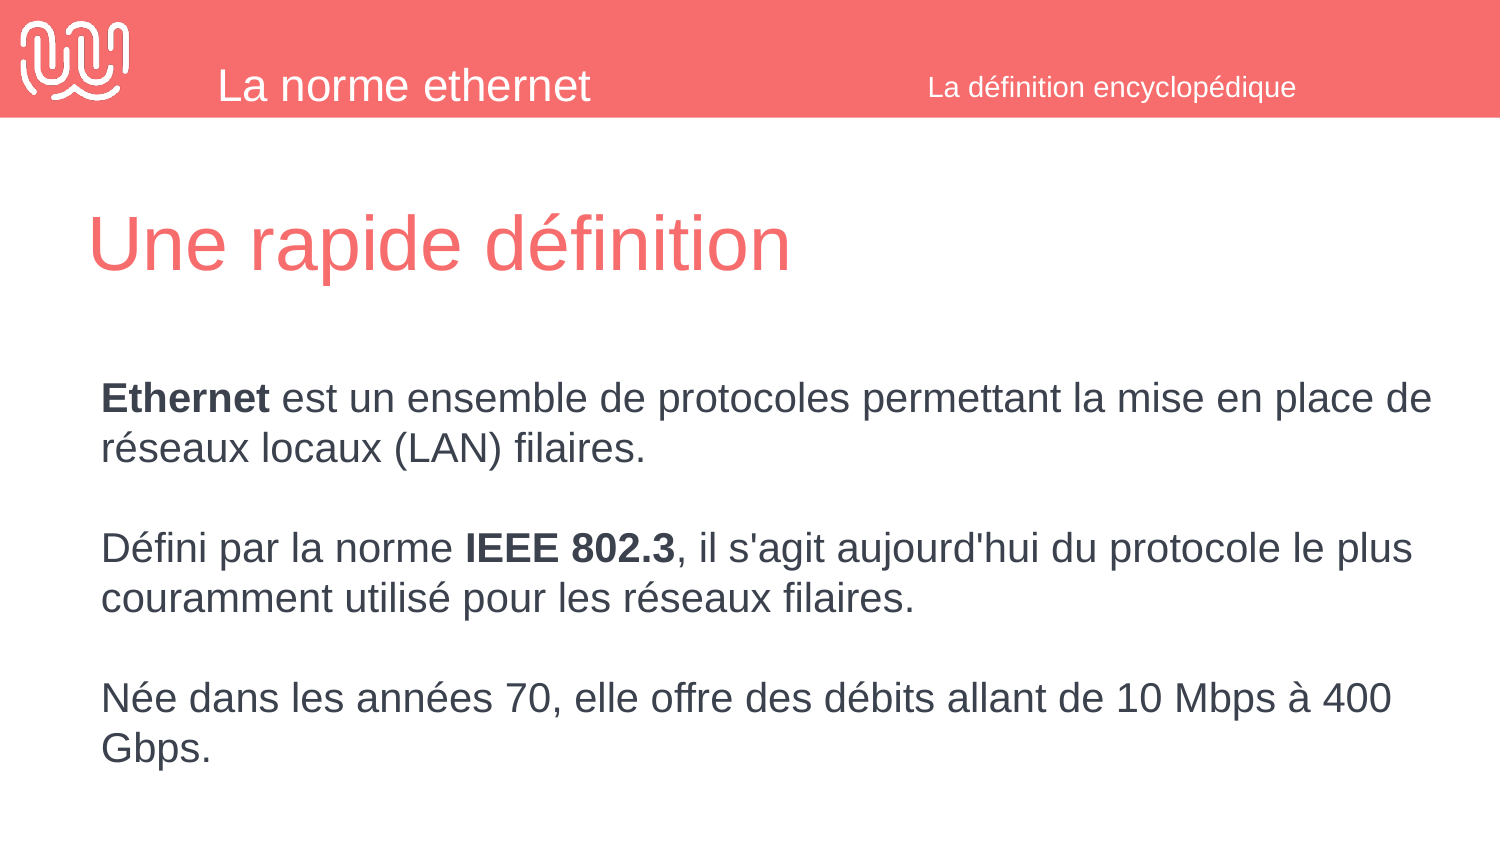

La norme ethernet
La définition encyclopédique
Une rapide définition
Ethernet est un ensemble de protocoles permettant la mise en place de réseaux locaux (LAN) filaires.

Défini par la norme IEEE 802.3, il s'agit aujourd'hui du protocole le plus couramment utilisé pour les réseaux filaires.

Née dans les années 70, elle offre des débits allant de 10 Mbps à 400 Gbps.